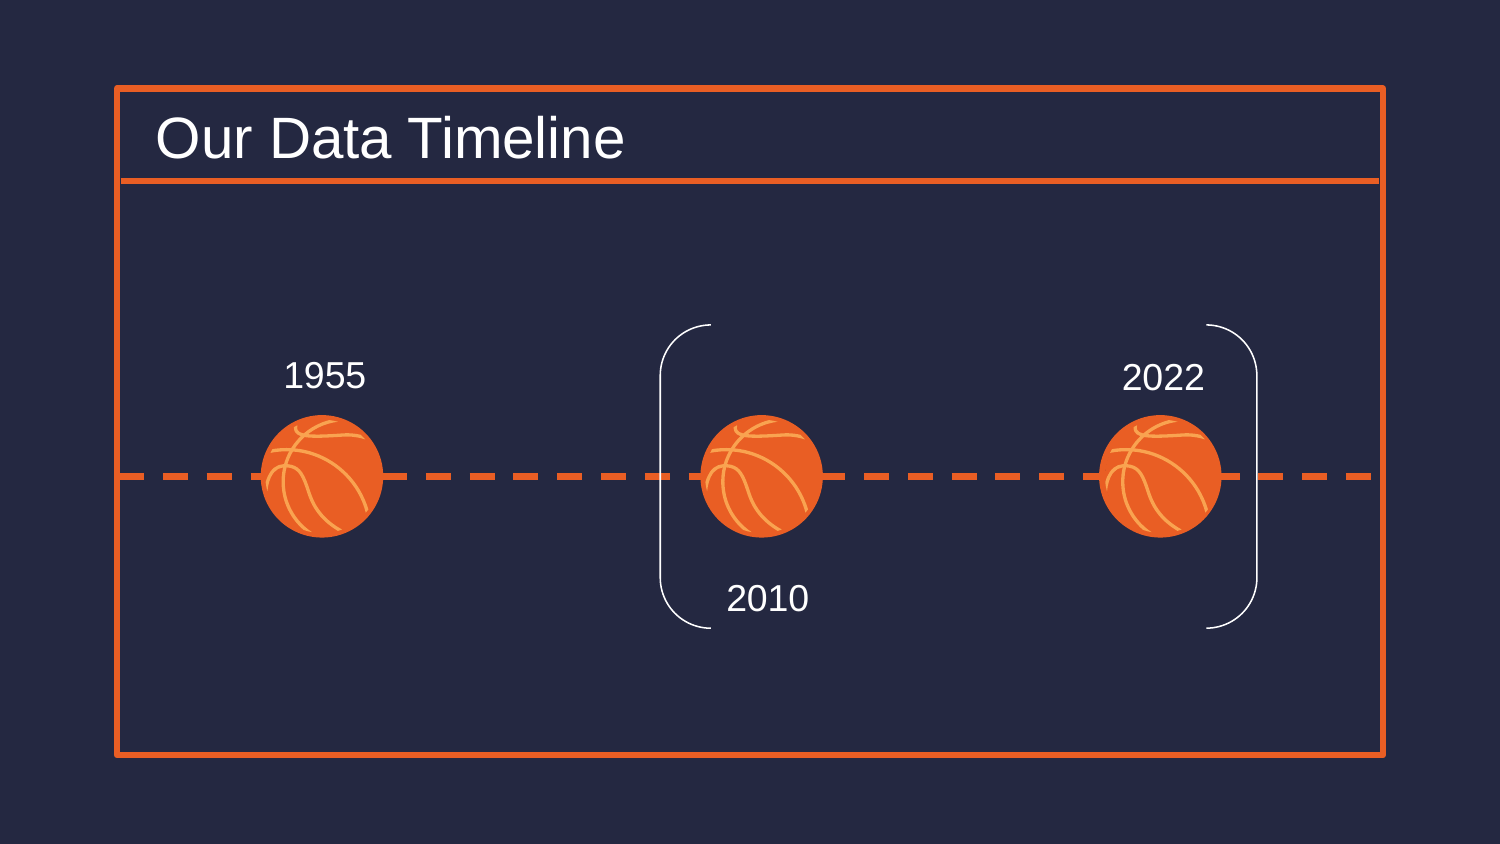

# Our Data Timeline

1955
2022

2010